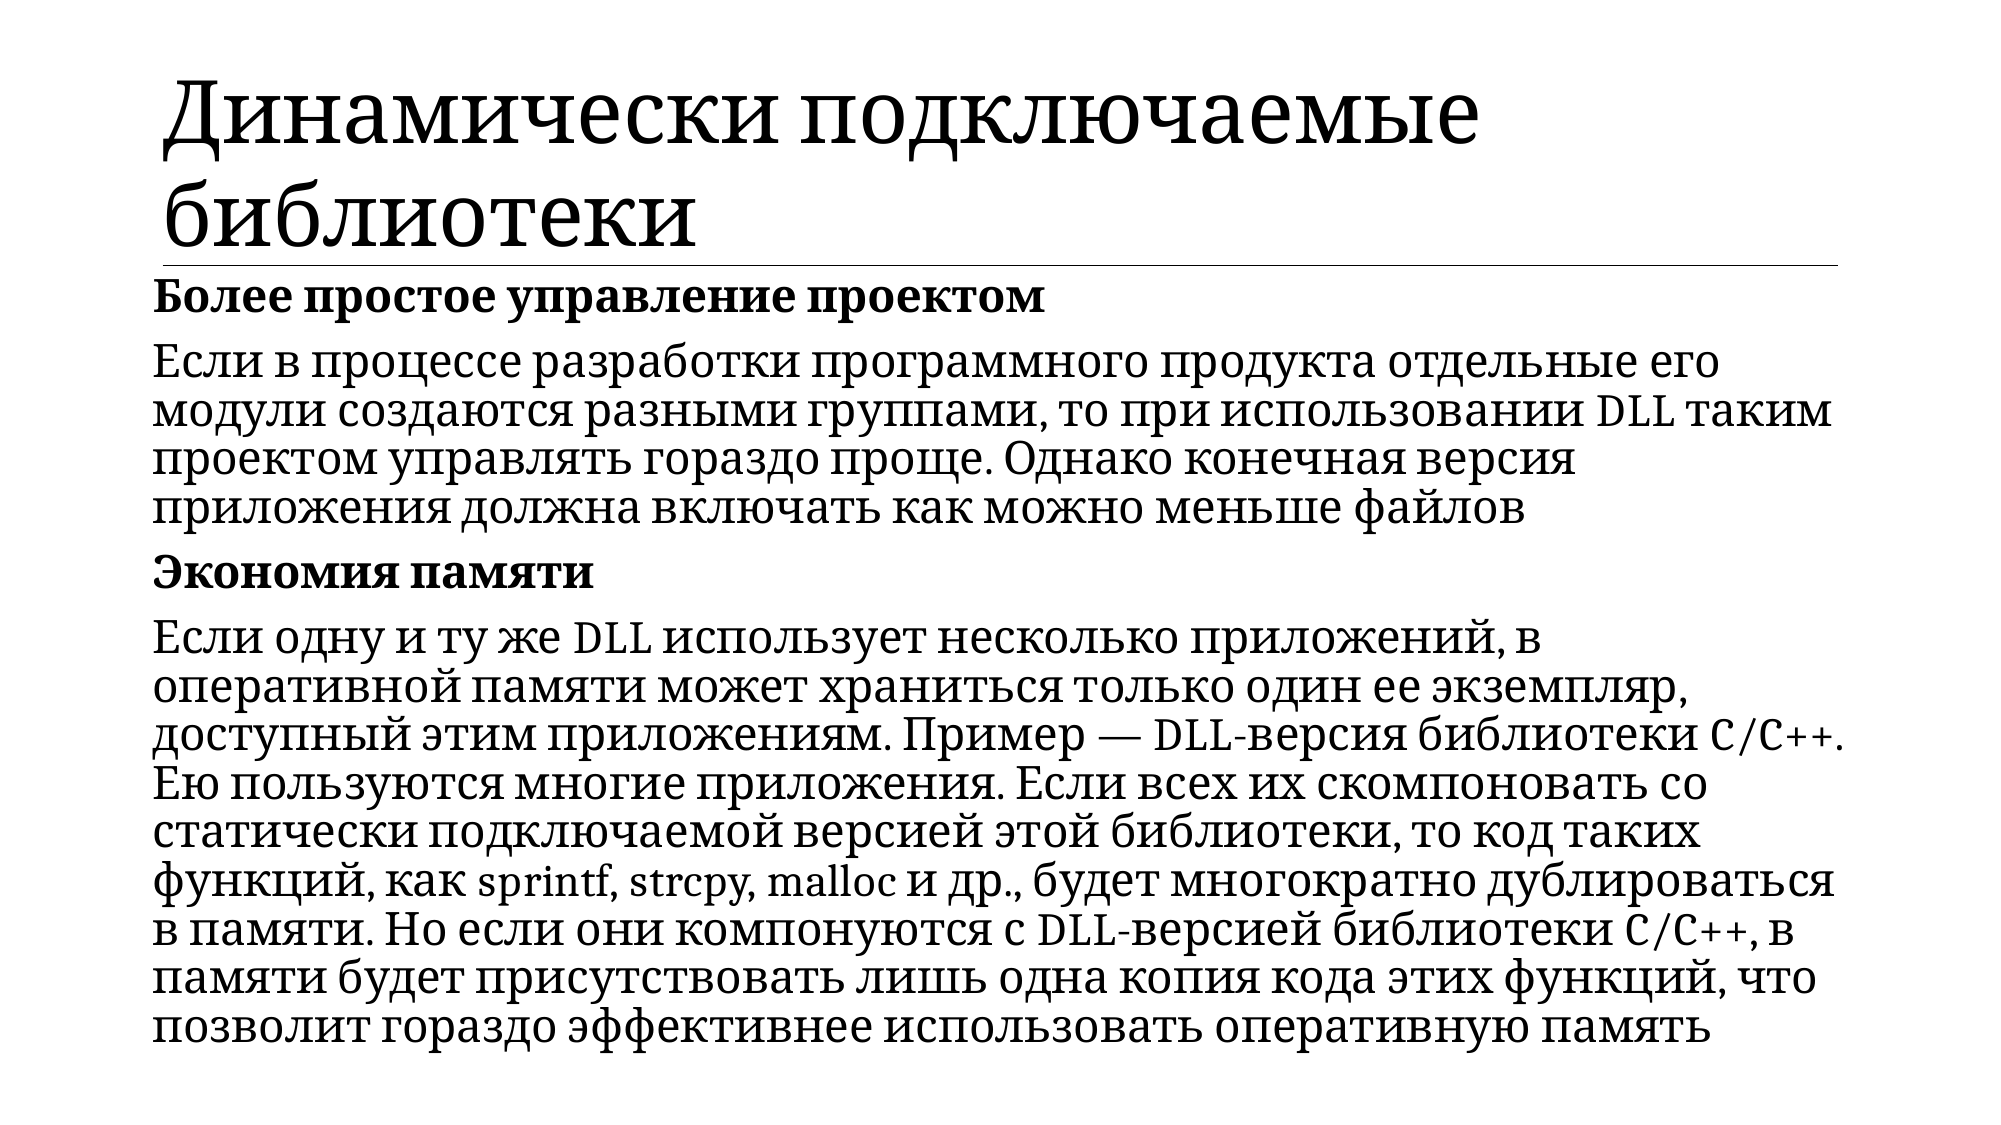

| Динамически подключаемые библиотеки |
| --- |
Более простое управление проектом
Если в процессе разработки программного продукта отдельные его модули создаются разными группами, то при использовании DLL таким проектом управлять гораздо проще. Однако конечная версия приложения должна включать как можно меньше файлов
Экономия памяти
Если одну и ту же DLL использует несколько приложений, в оперативной памяти может храниться только один ее экземпляр, доступный этим приложениям. Пример — DLL-версия библиотеки C/C++. Ею пользуются многие приложения. Если всех их скомпоновать со статически подключаемой версией этой библиотеки, то код таких функций, как sprintf, strcpy, malloc и др., будет многократно дублироваться в памяти. Но если они компонуются с DLL-версией библиотеки C/C++, в памяти будет присутствовать лишь одна копия кода этих функций, что позволит гораздо эффективнее использовать оперативную память